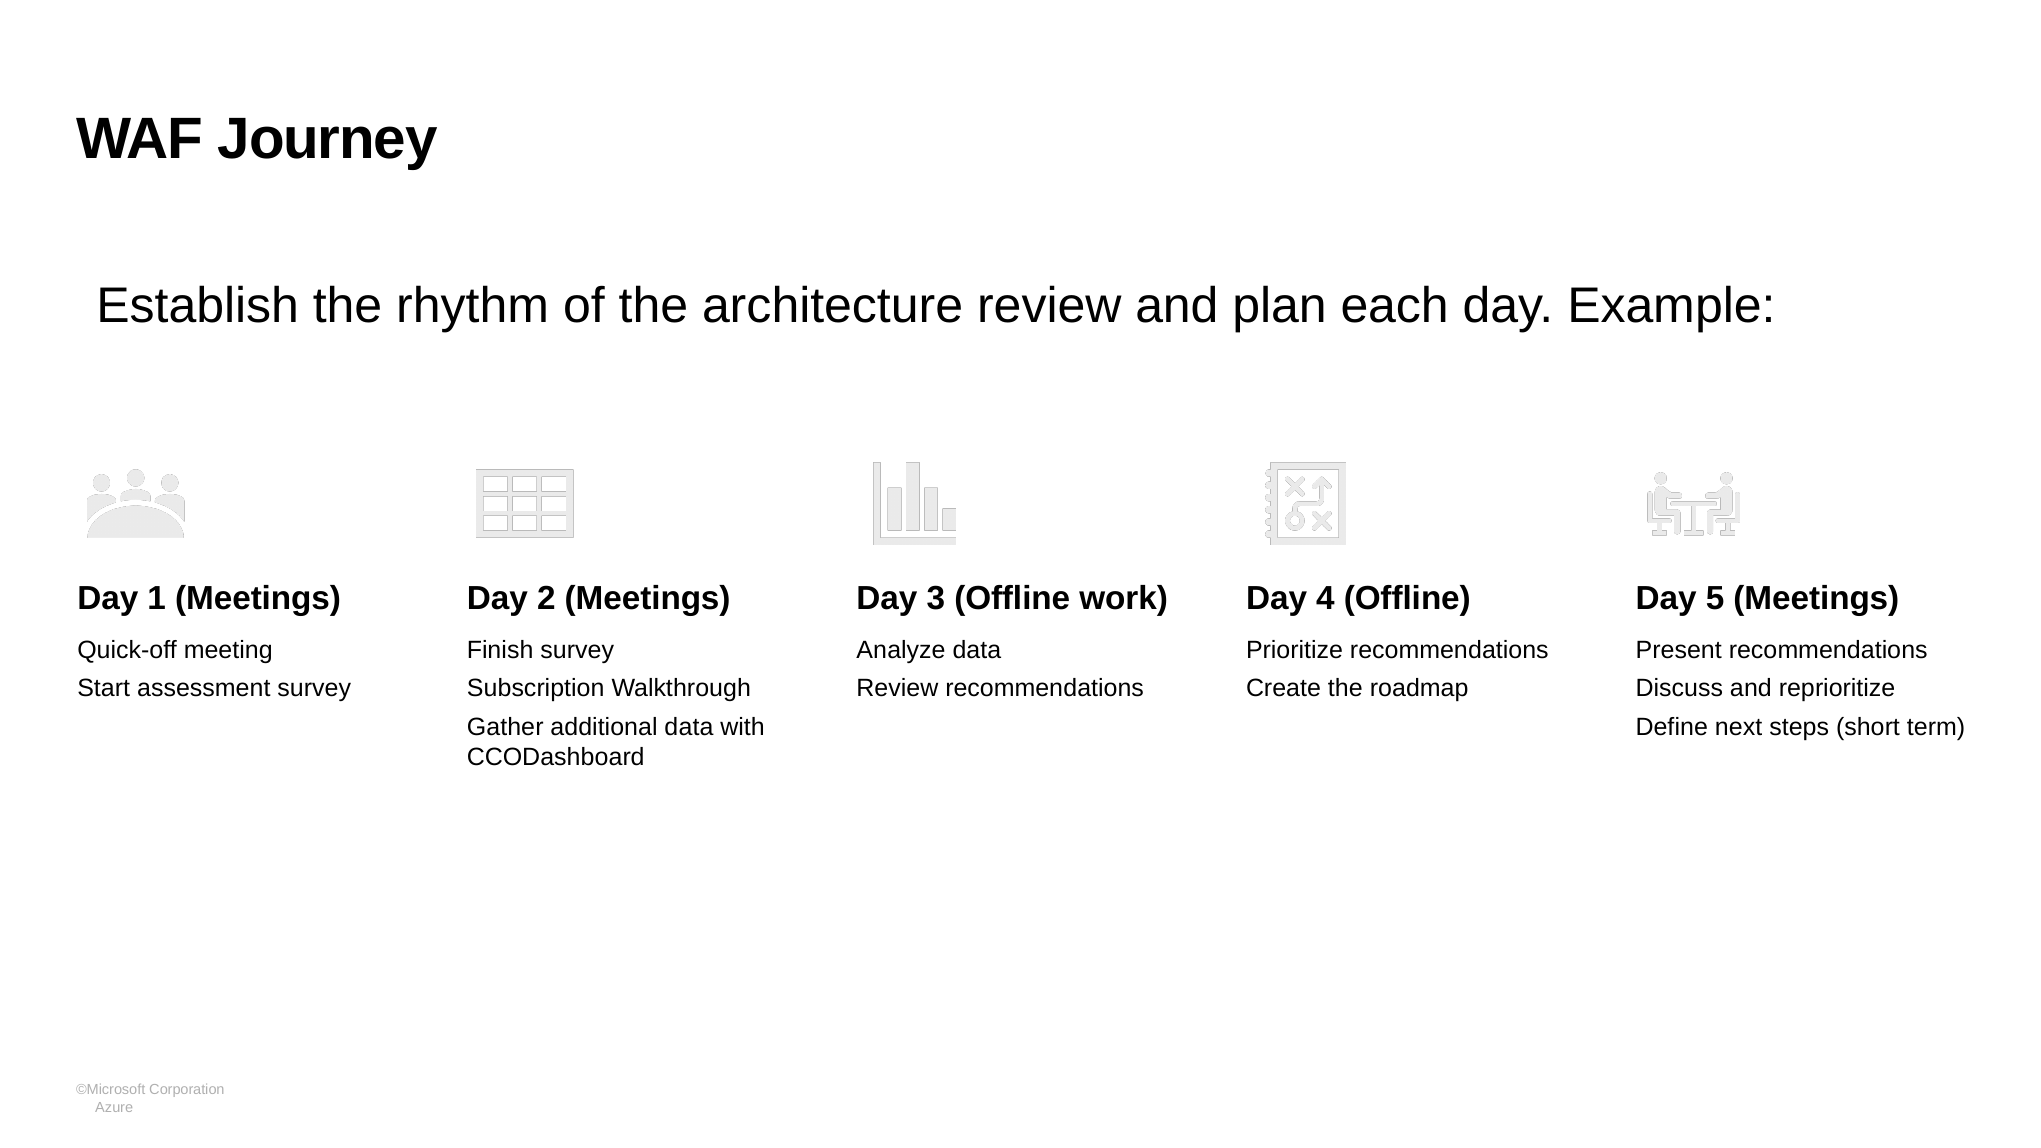

# WAF Journey
Establish the rhythm of the architecture review and plan each day. Example:
Day 1 (Meetings)
Quick-off meeting
Start assessment survey
Day 2 (Meetings)
Finish survey
Subscription Walkthrough
Gather additional data with CCODashboard
Day 3 (Offline work)
Analyze data
Review recommendations
Day 4 (Offline)
Prioritize recommendations
Create the roadmap
Day 5 (Meetings)
Present recommendations
Discuss and reprioritize
Define next steps (short term)